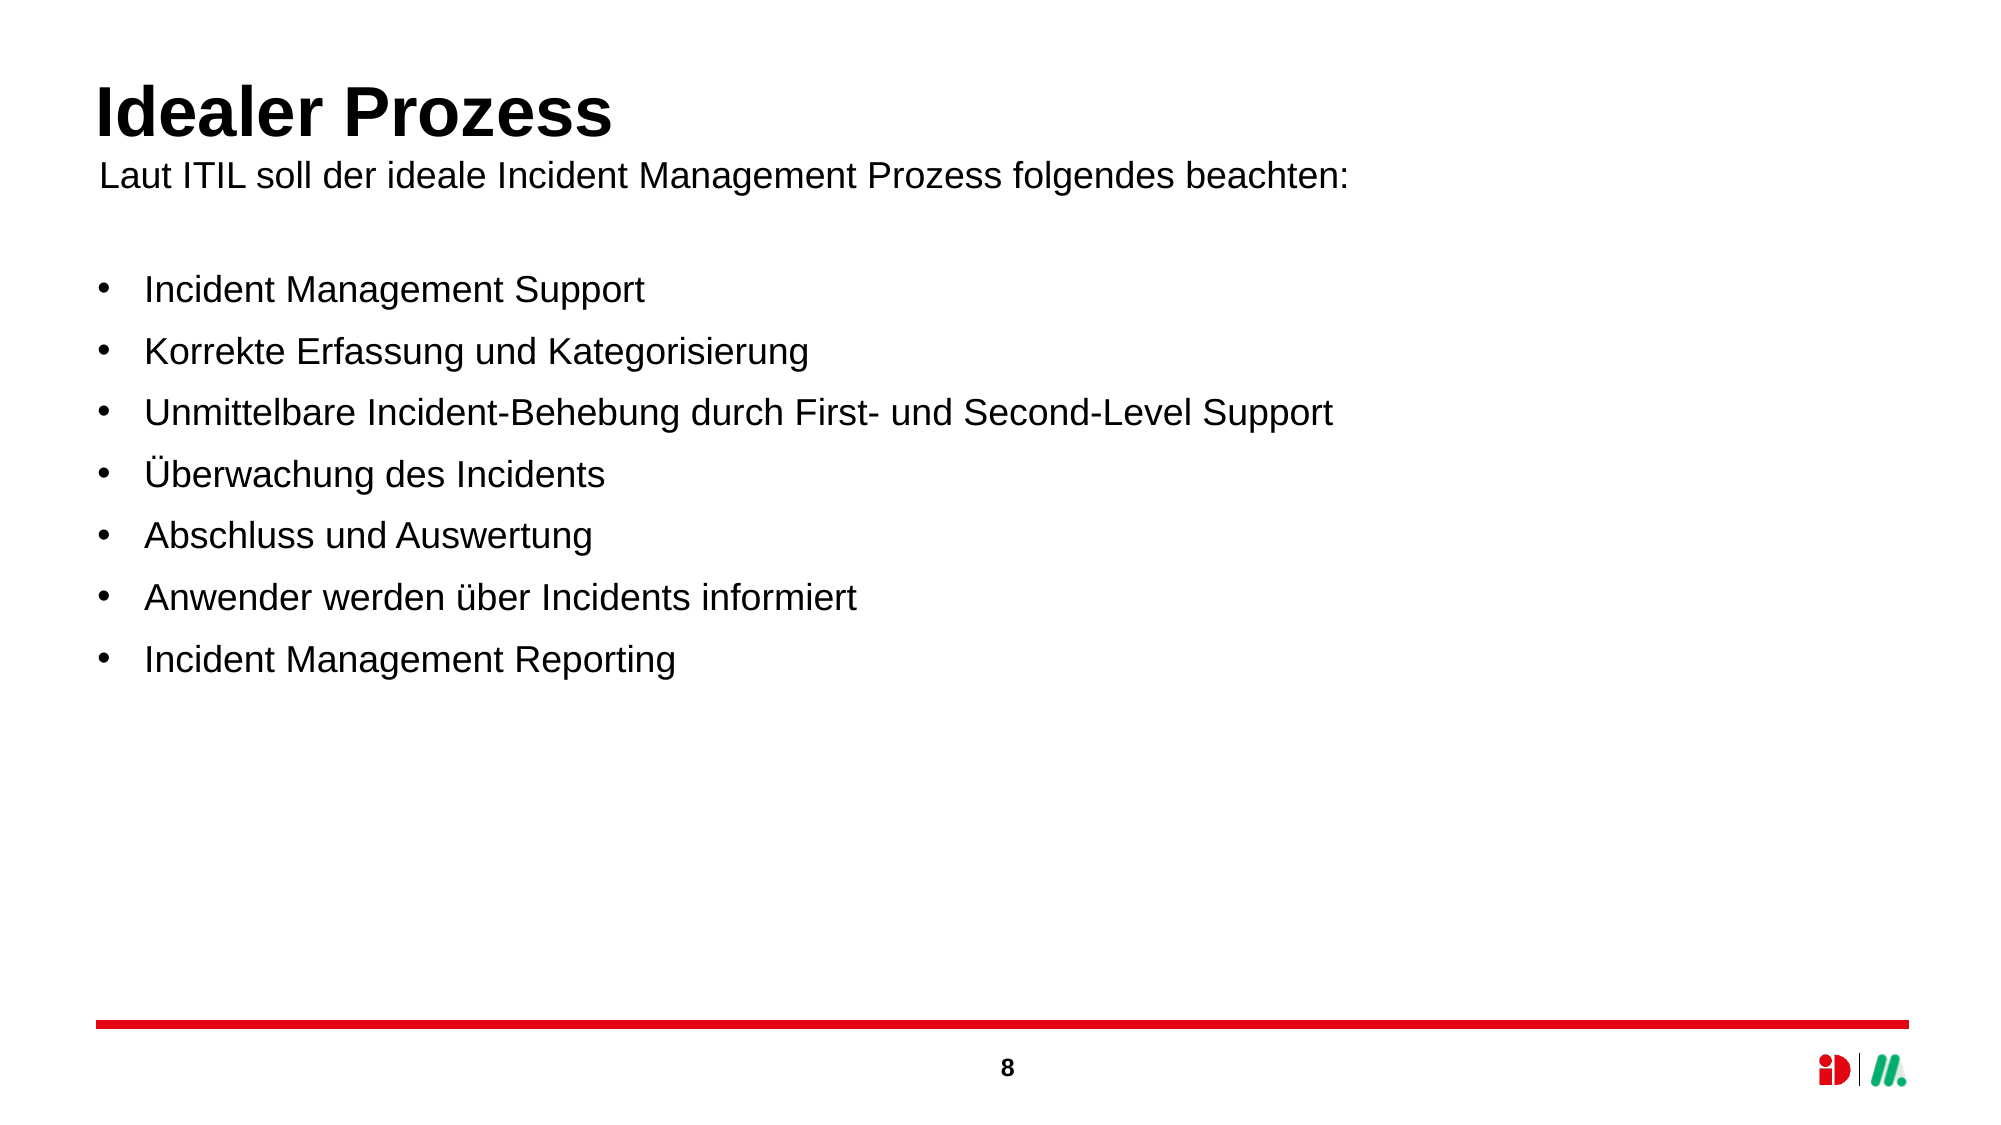

# Idealer Prozess
Laut ITIL soll der ideale Incident Management Prozess folgendes beachten:
Incident Management Support
Korrekte Erfassung und Kategorisierung
Unmittelbare Incident-Behebung durch First- und Second-Level Support
Überwachung des Incidents
Abschluss und Auswertung
Anwender werden über Incidents informiert
Incident Management Reporting